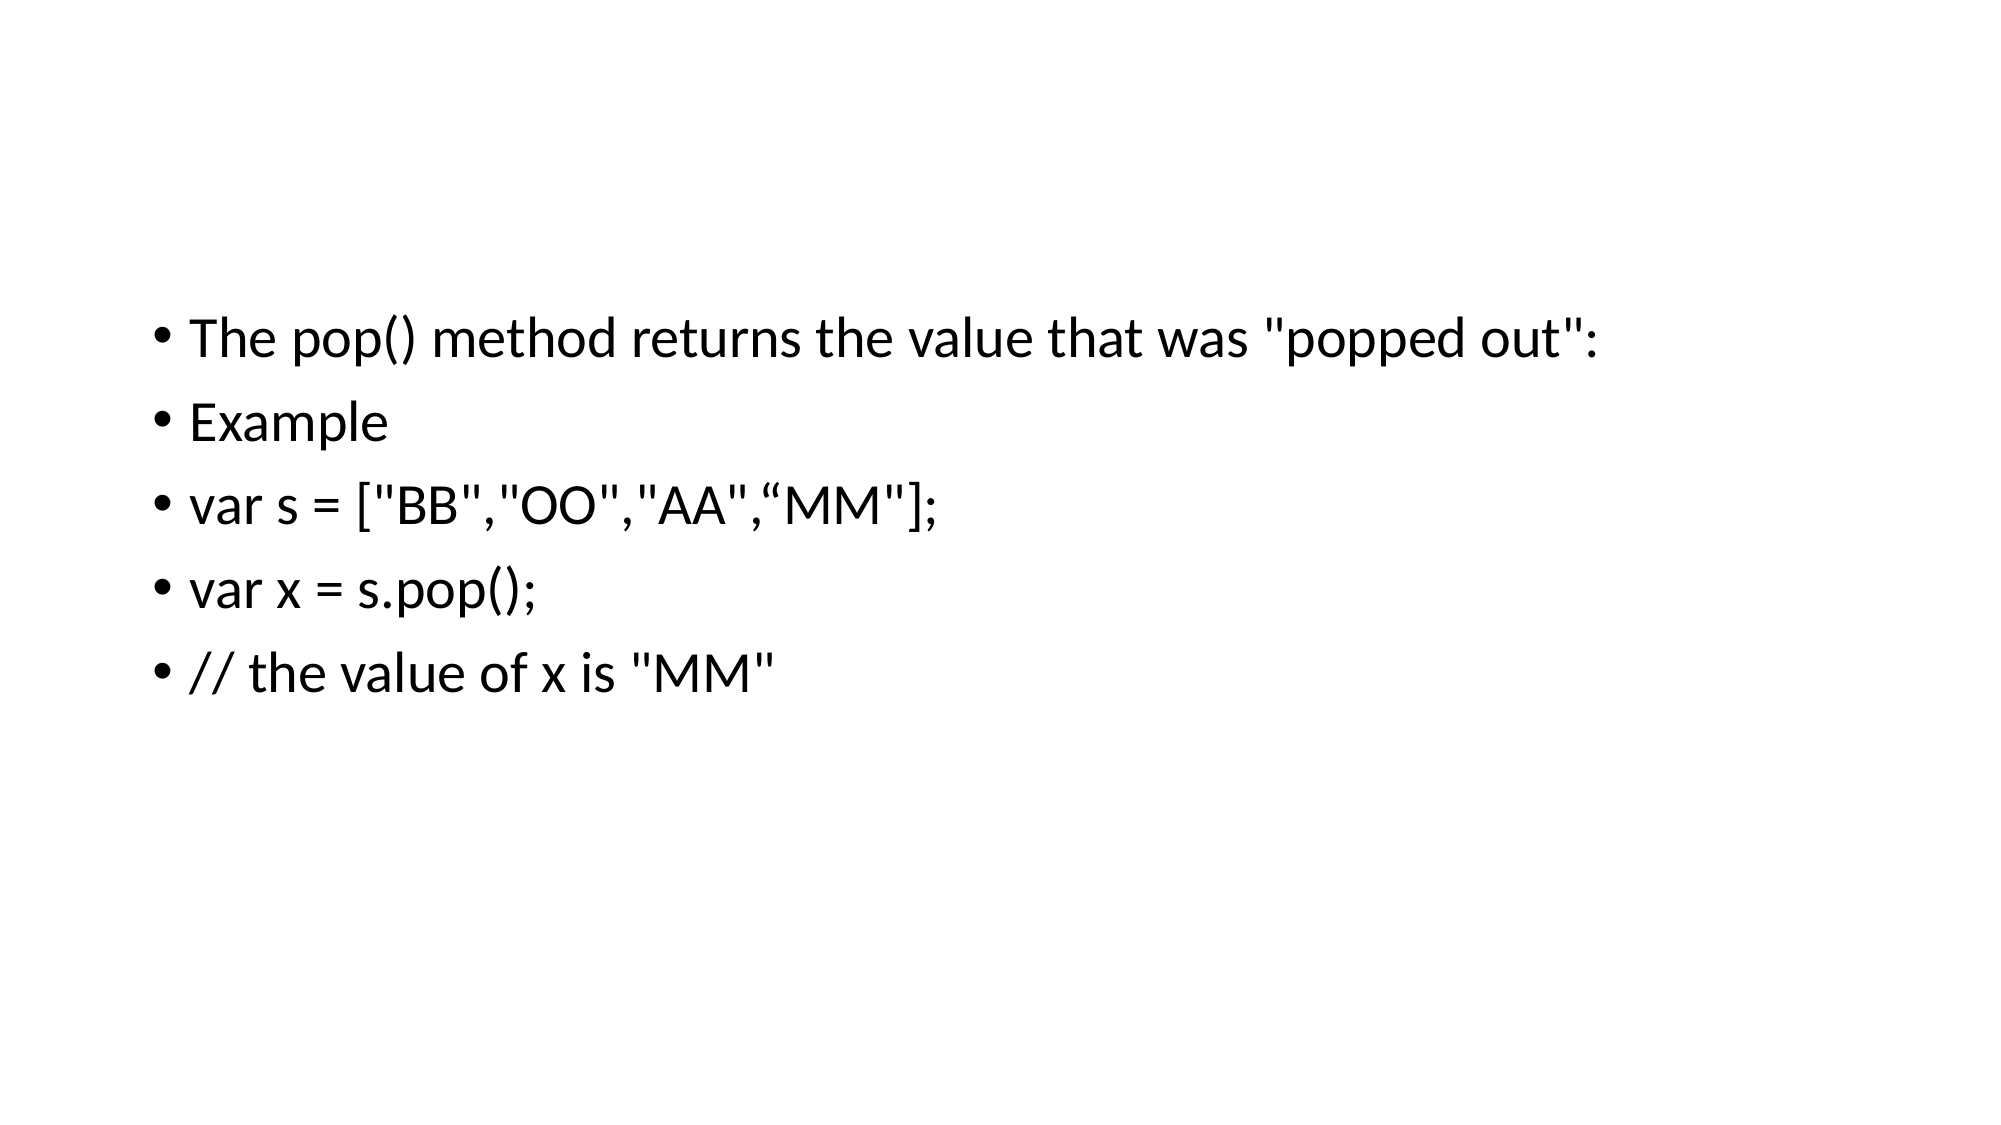

#
The pop() method returns the value that was "popped out":
Example
var s = ["BB","OO","AA",“MM"];
var x = s.pop();
// the value of x is "MM"